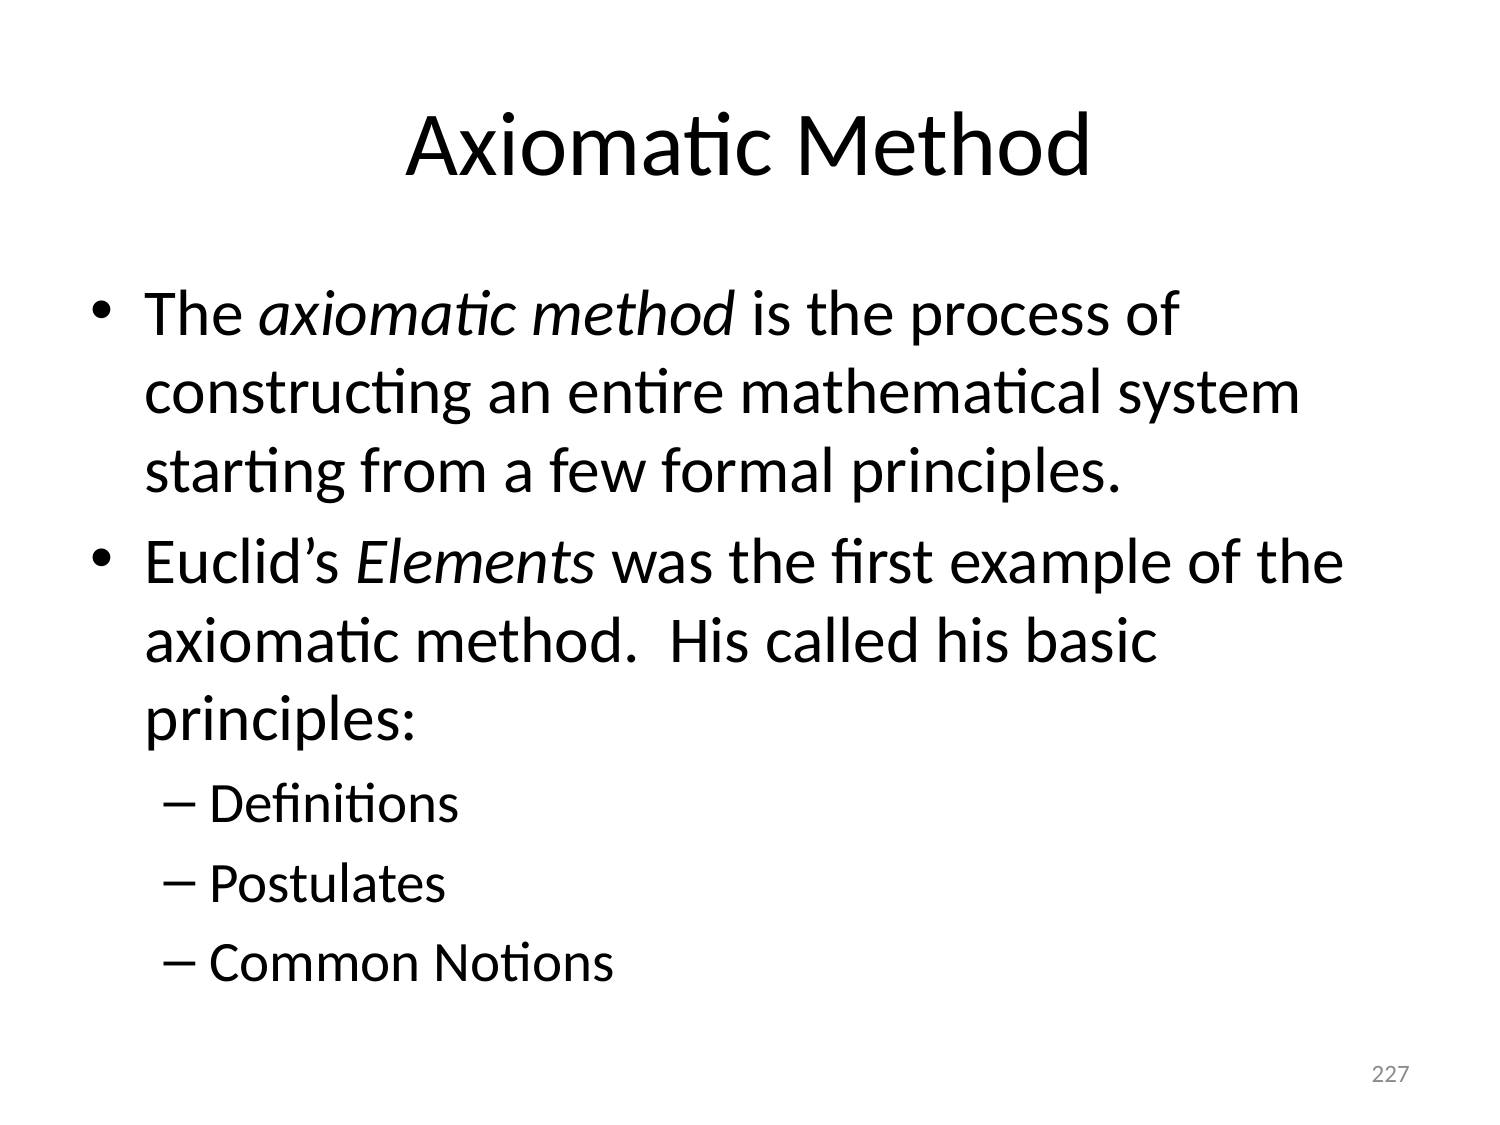

# Axiomatic Method
The axiomatic method is the process of constructing an entire mathematical system starting from a few formal principles.
Euclid’s Elements was the first example of the axiomatic method.  His called his basic principles:
Definitions
Postulates
Common Notions
227